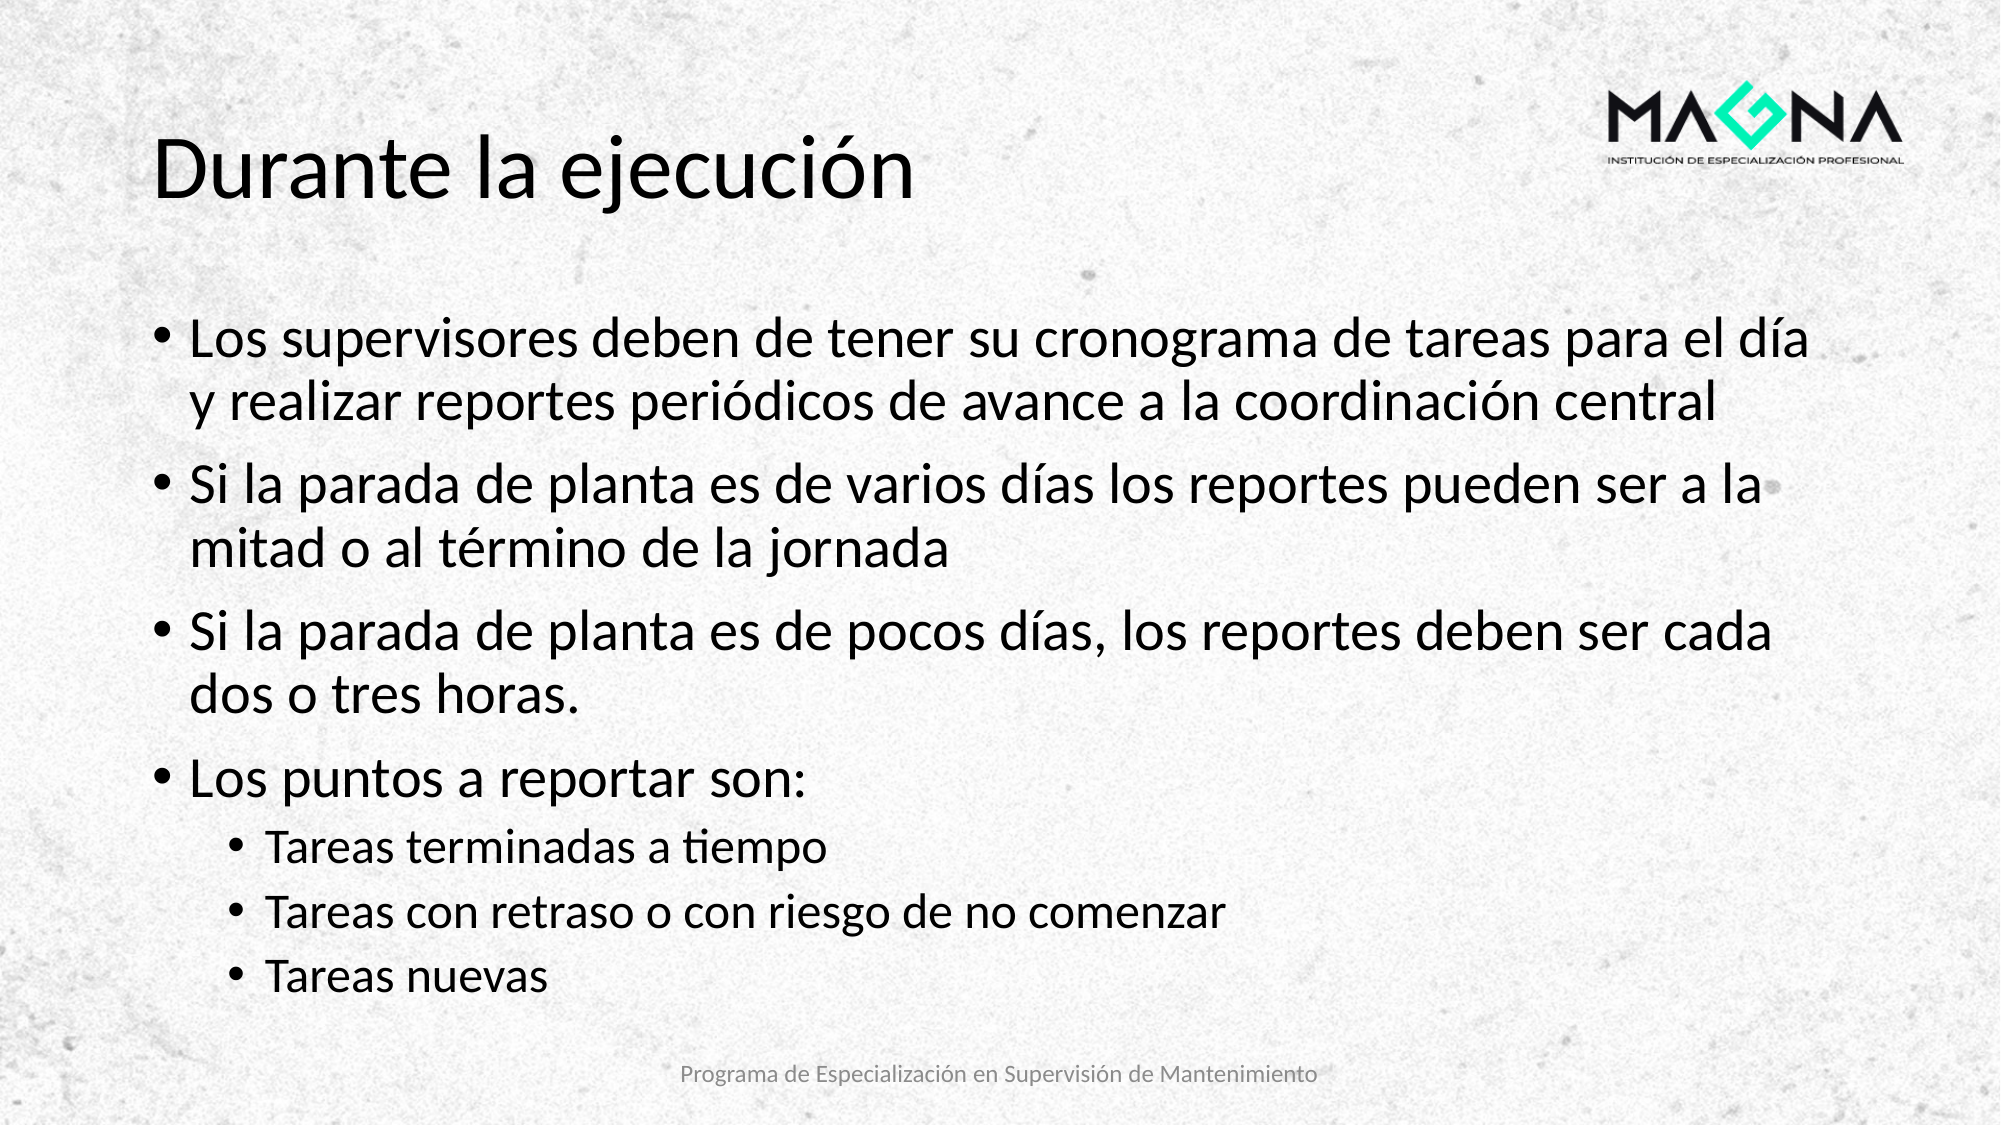

# Durante la ejecución
Los supervisores deben de tener su cronograma de tareas para el día y realizar reportes periódicos de avance a la coordinación central
Si la parada de planta es de varios días los reportes pueden ser a la mitad o al término de la jornada
Si la parada de planta es de pocos días, los reportes deben ser cada dos o tres horas.
Los puntos a reportar son:
Tareas terminadas a tiempo
Tareas con retraso o con riesgo de no comenzar
Tareas nuevas